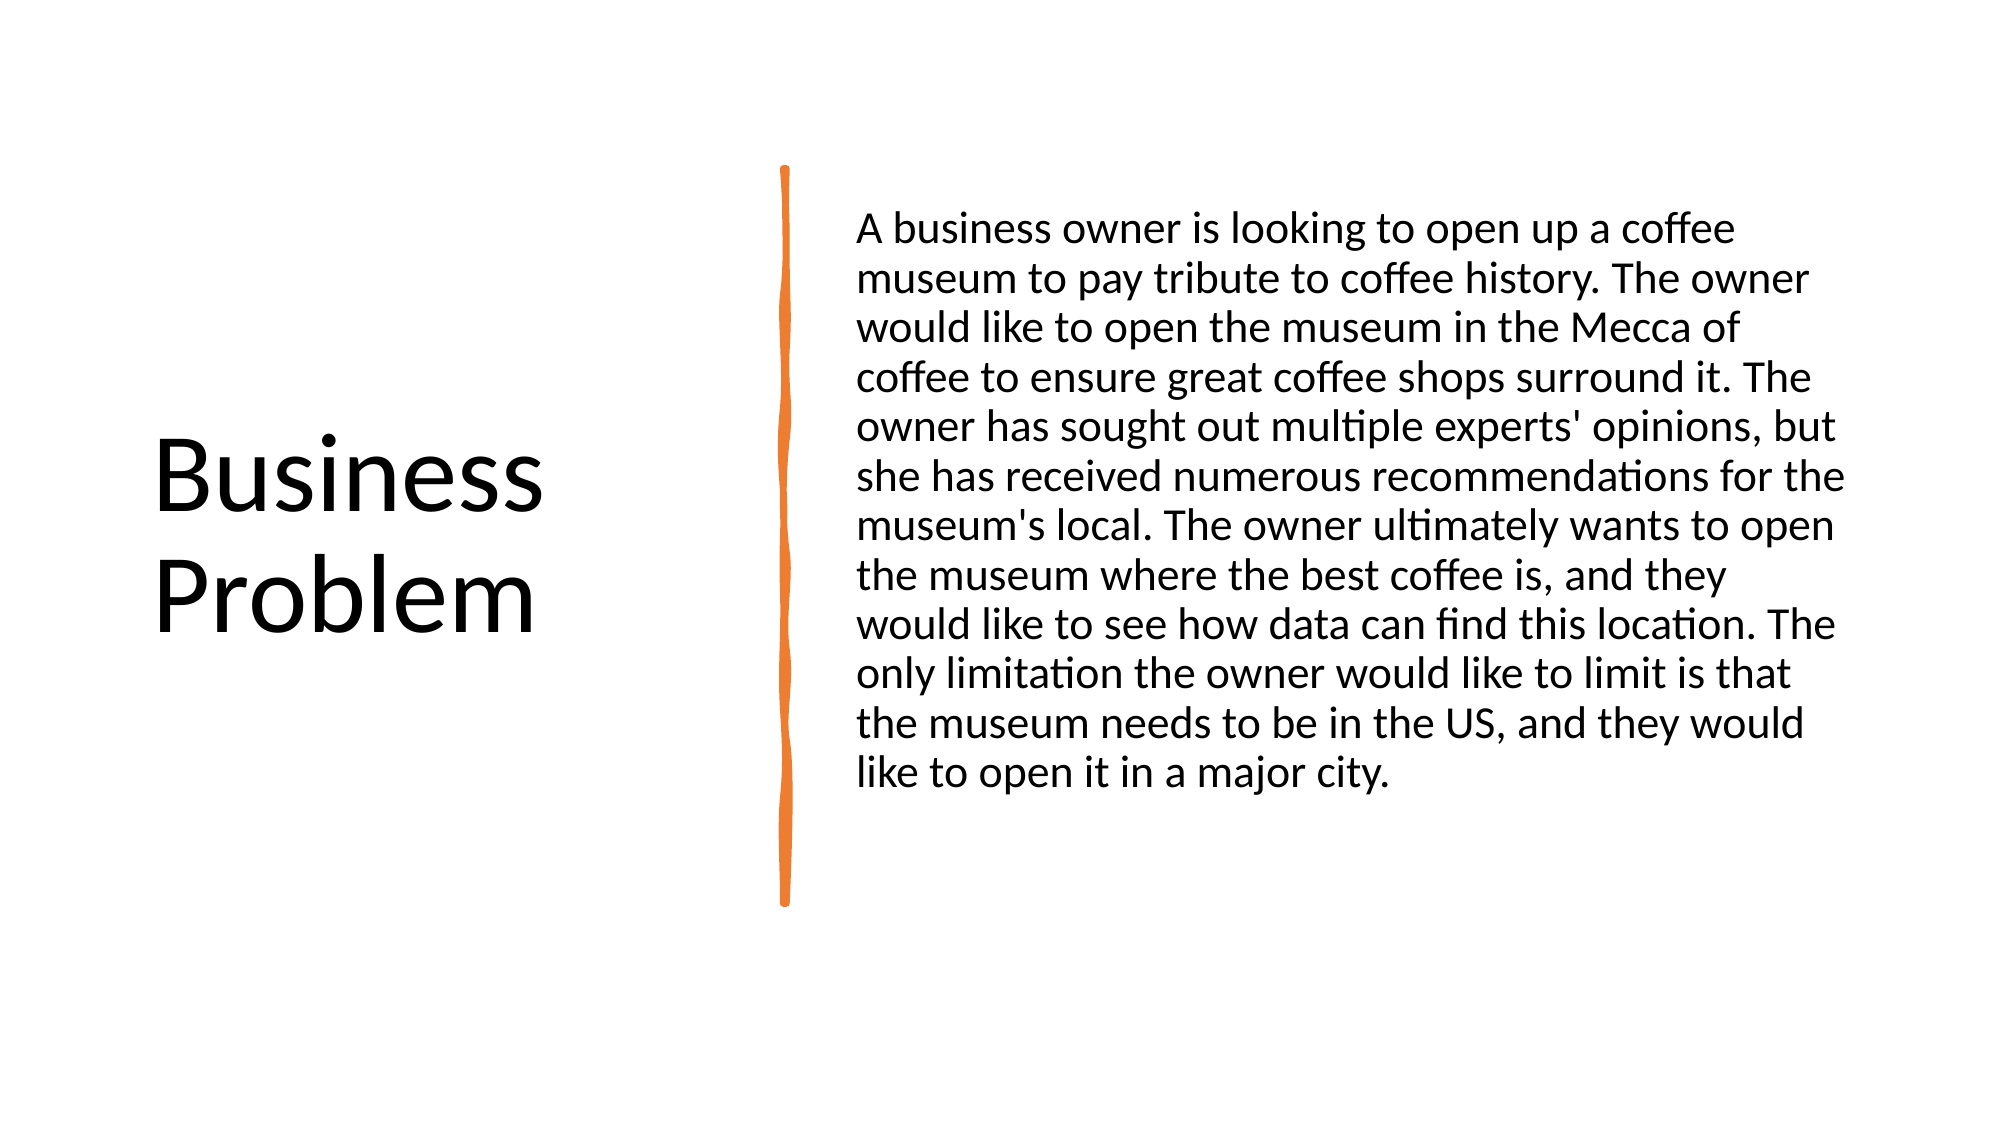

# Business Problem
A business owner is looking to open up a coffee museum to pay tribute to coffee history. The owner would like to open the museum in the Mecca of coffee to ensure great coffee shops surround it. The owner has sought out multiple experts' opinions, but she has received numerous recommendations for the museum's local. The owner ultimately wants to open the museum where the best coffee is, and they would like to see how data can find this location. The only limitation the owner would like to limit is that the museum needs to be in the US, and they would like to open it in a major city.